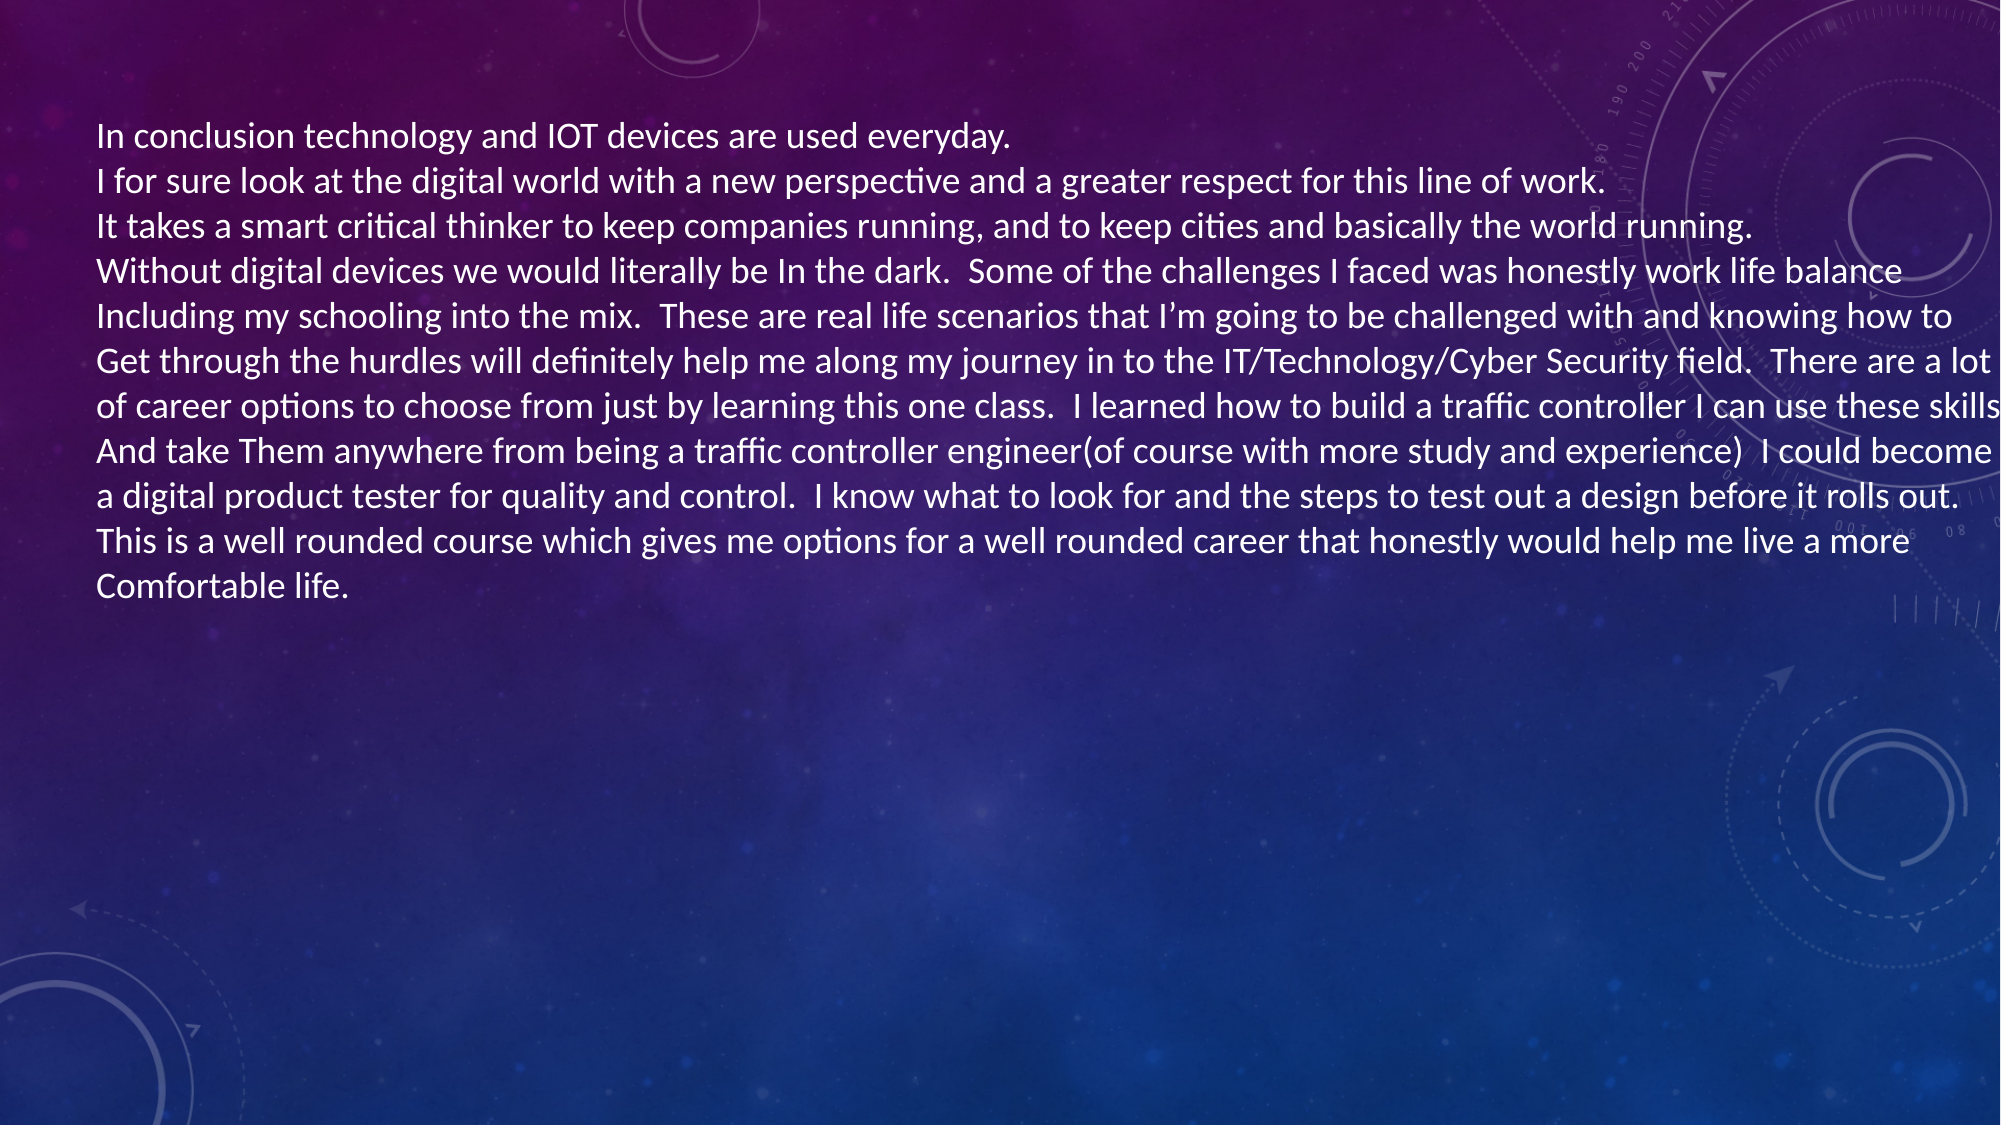

In conclusion technology and IOT devices are used everyday.
I for sure look at the digital world with a new perspective and a greater respect for this line of work.
It takes a smart critical thinker to keep companies running, and to keep cities and basically the world running.
Without digital devices we would literally be In the dark.  Some of the challenges I faced was honestly work life balance
Including my schooling into the mix.  These are real life scenarios that I’m going to be challenged with and knowing how to
Get through the hurdles will definitely help me along my journey in to the IT/Technology/Cyber Security field.  There are a lot
of career options to choose from just by learning this one class.  I learned how to build a traffic controller I can use these skills
And take Them anywhere from being a traffic controller engineer(of course with more study and experience)  I could become
a digital product tester for quality and control.  I know what to look for and the steps to test out a design before it rolls out.
This is a well rounded course which gives me options for a well rounded career that honestly would help me live a more
Comfortable life.